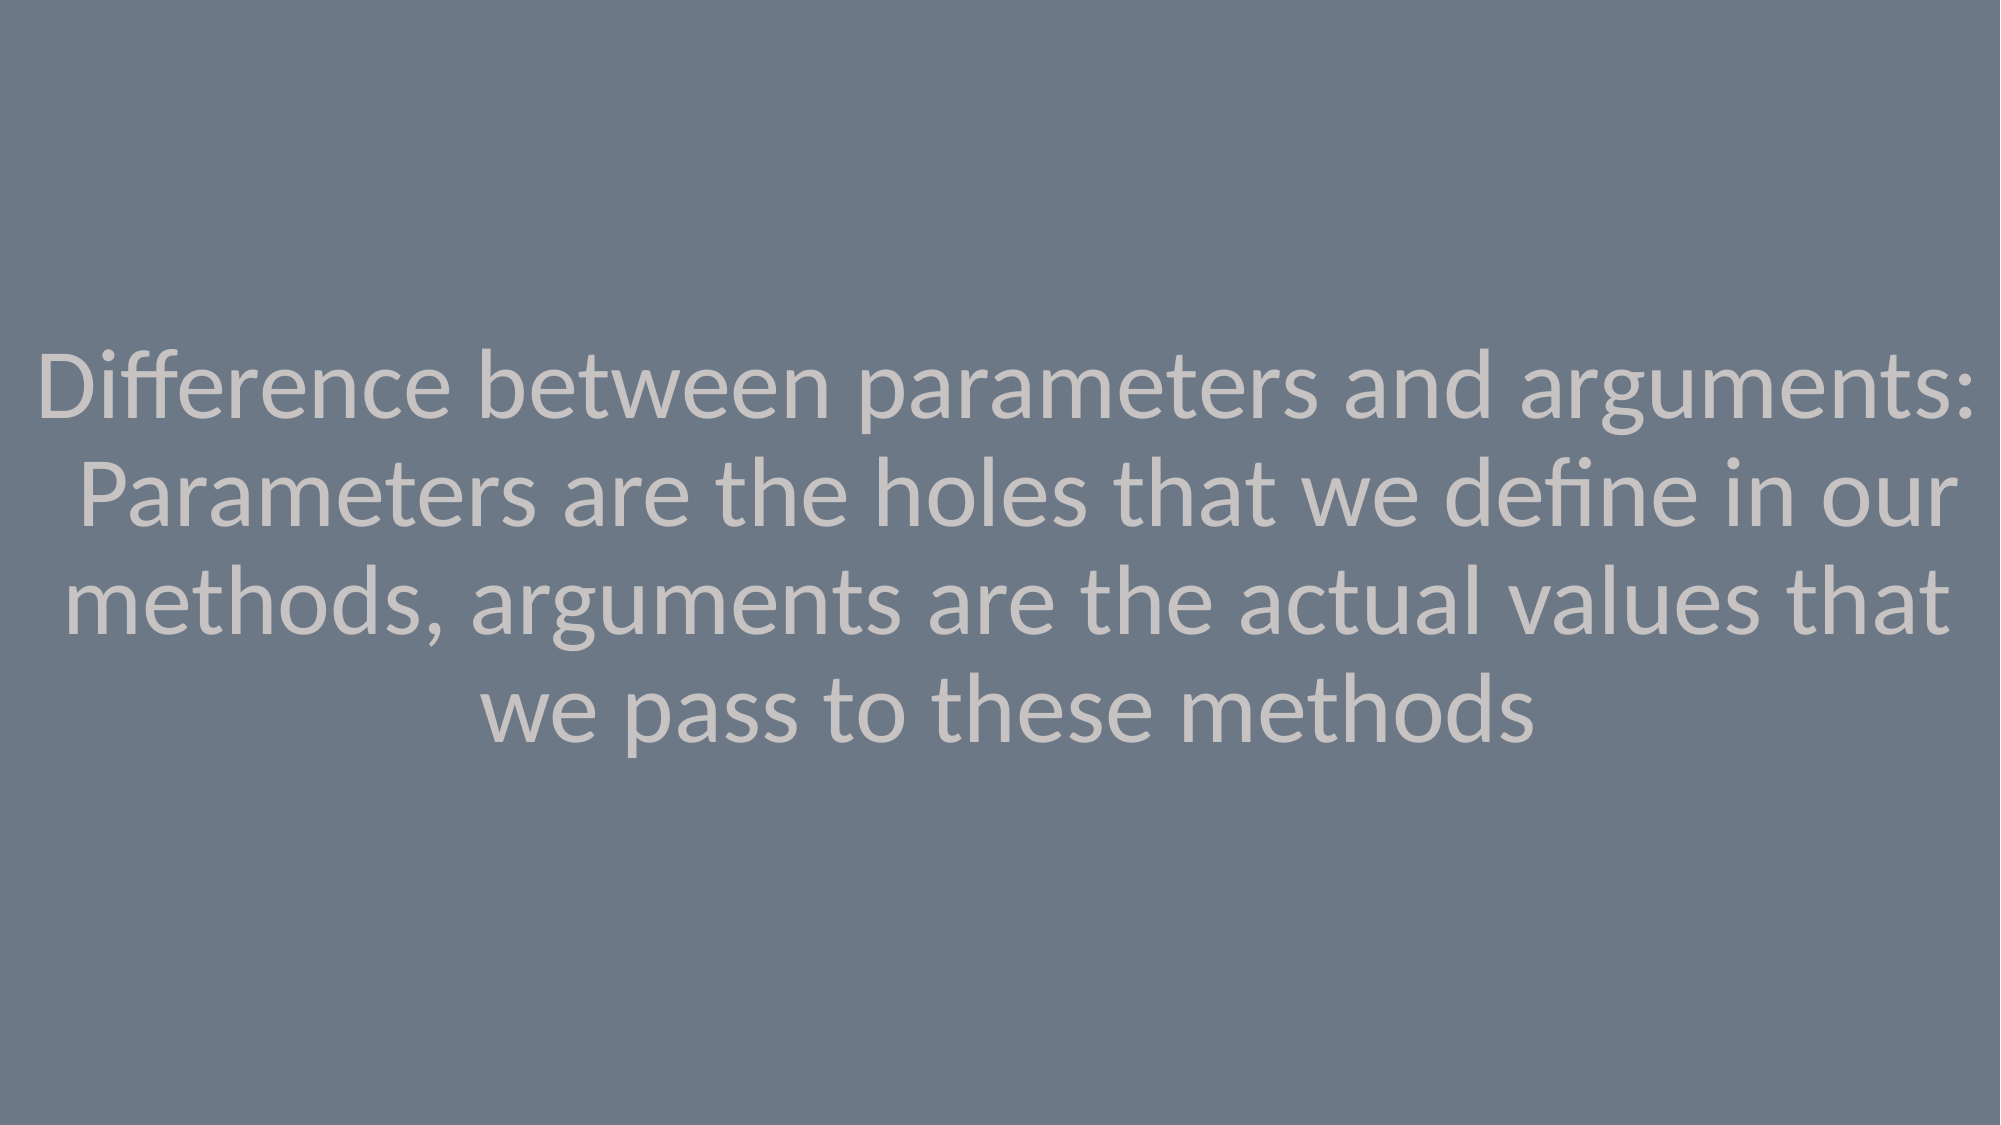

# Difference between parameters and arguments: Parameters are the holes that we define in our methods, arguments are the actual values that we pass to these methods